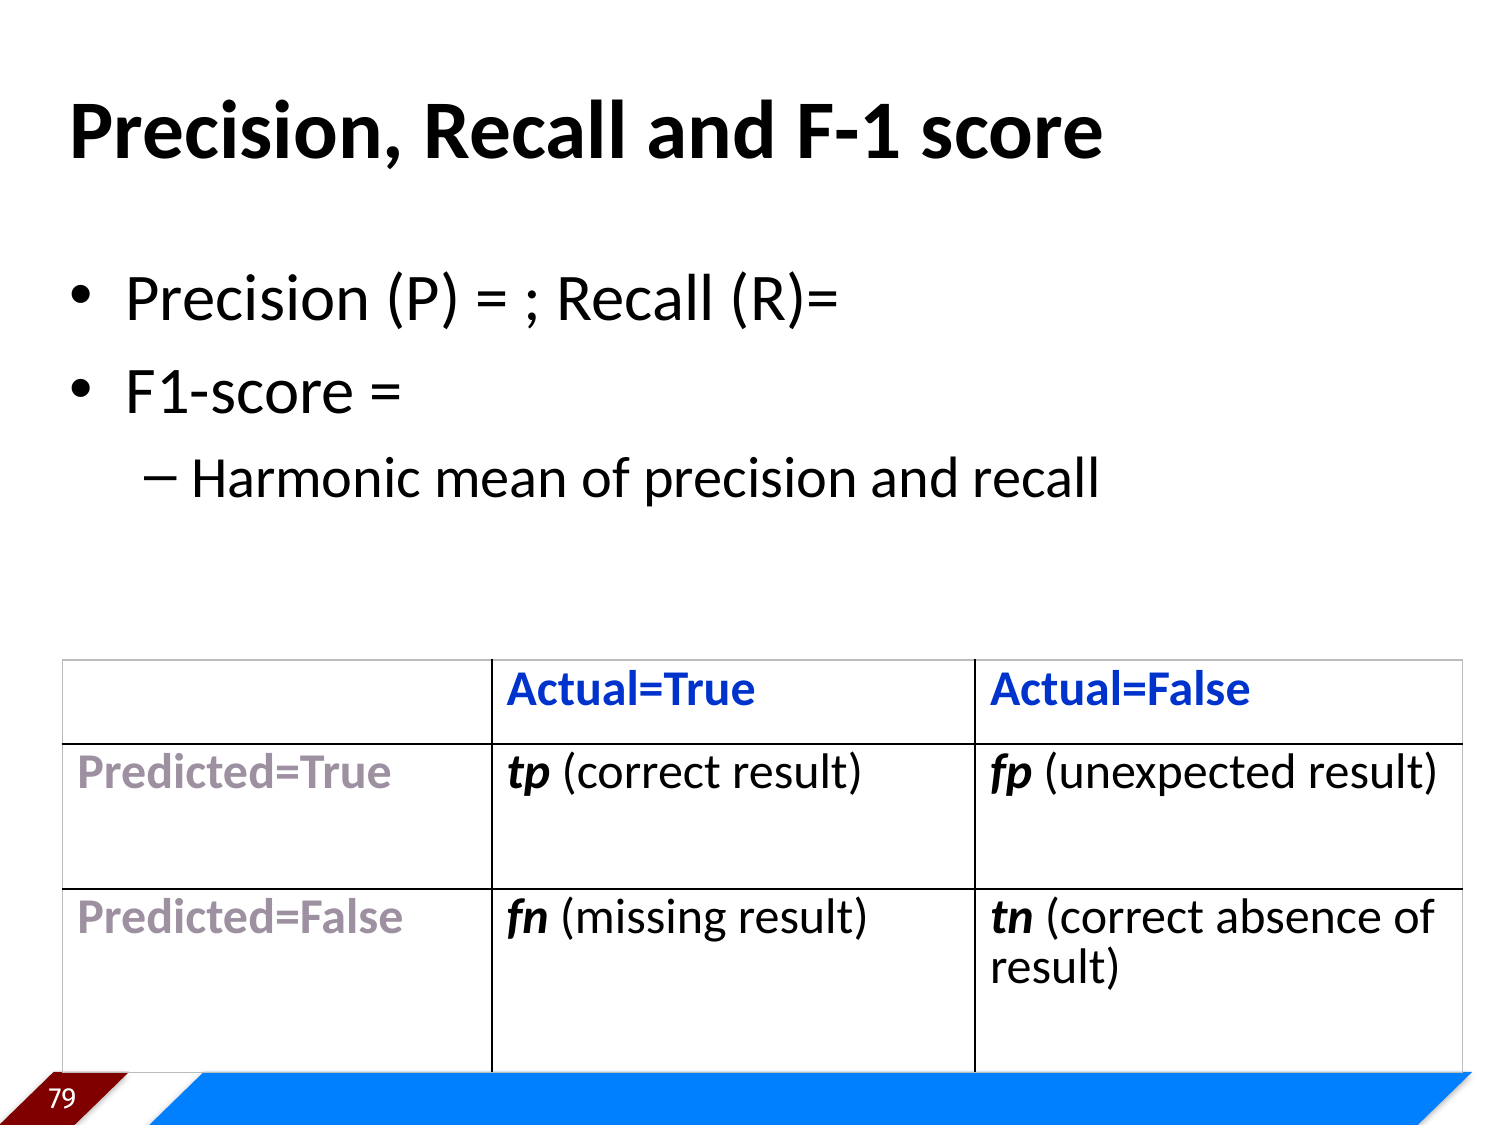

# Precision, Recall and F-1 score
Precision (P) = ; Recall (R)=
F1-score =
Harmonic mean of precision and recall
|  | Actual=True | Actual=False |
| --- | --- | --- |
| Predicted=True | tp (correct result) | fp (unexpected result) |
| Predicted=False | fn (missing result) | tn (correct absence of result) |